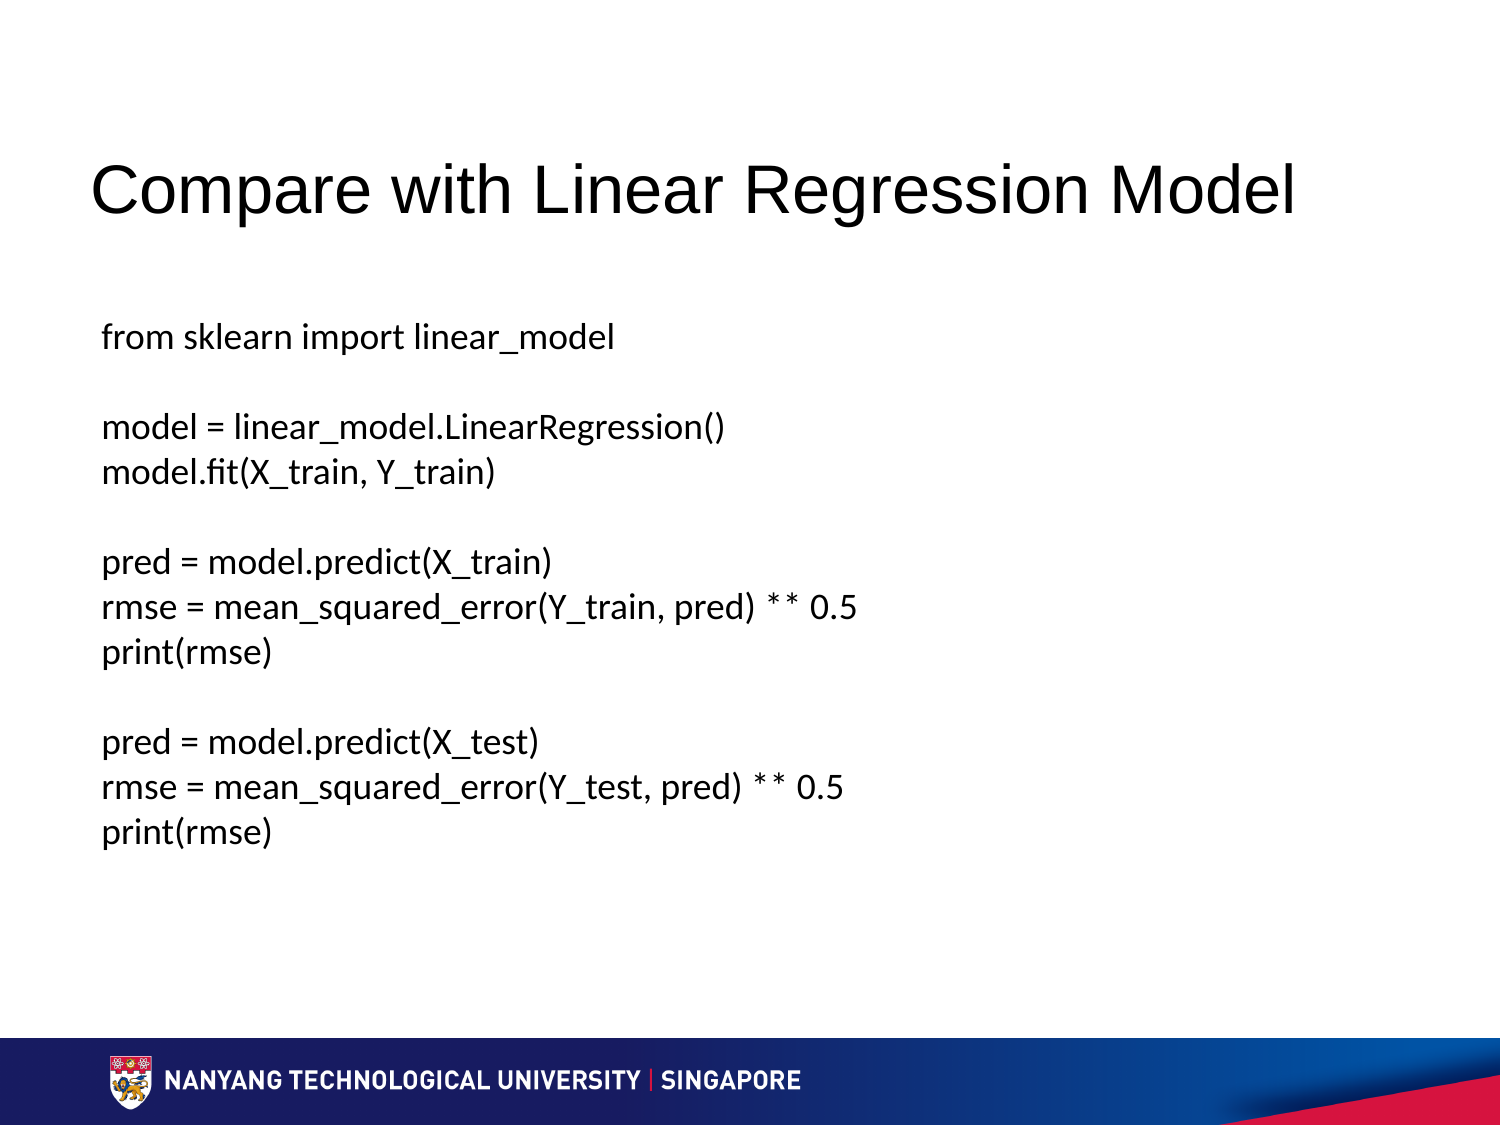

# Compare with Linear Regression Model
from sklearn import linear_model

model = linear_model.LinearRegression()
model.fit(X_train, Y_train)

pred = model.predict(X_train)
rmse = mean_squared_error(Y_train, pred) ** 0.5
print(rmse)

pred = model.predict(X_test)
rmse = mean_squared_error(Y_test, pred) ** 0.5
print(rmse)